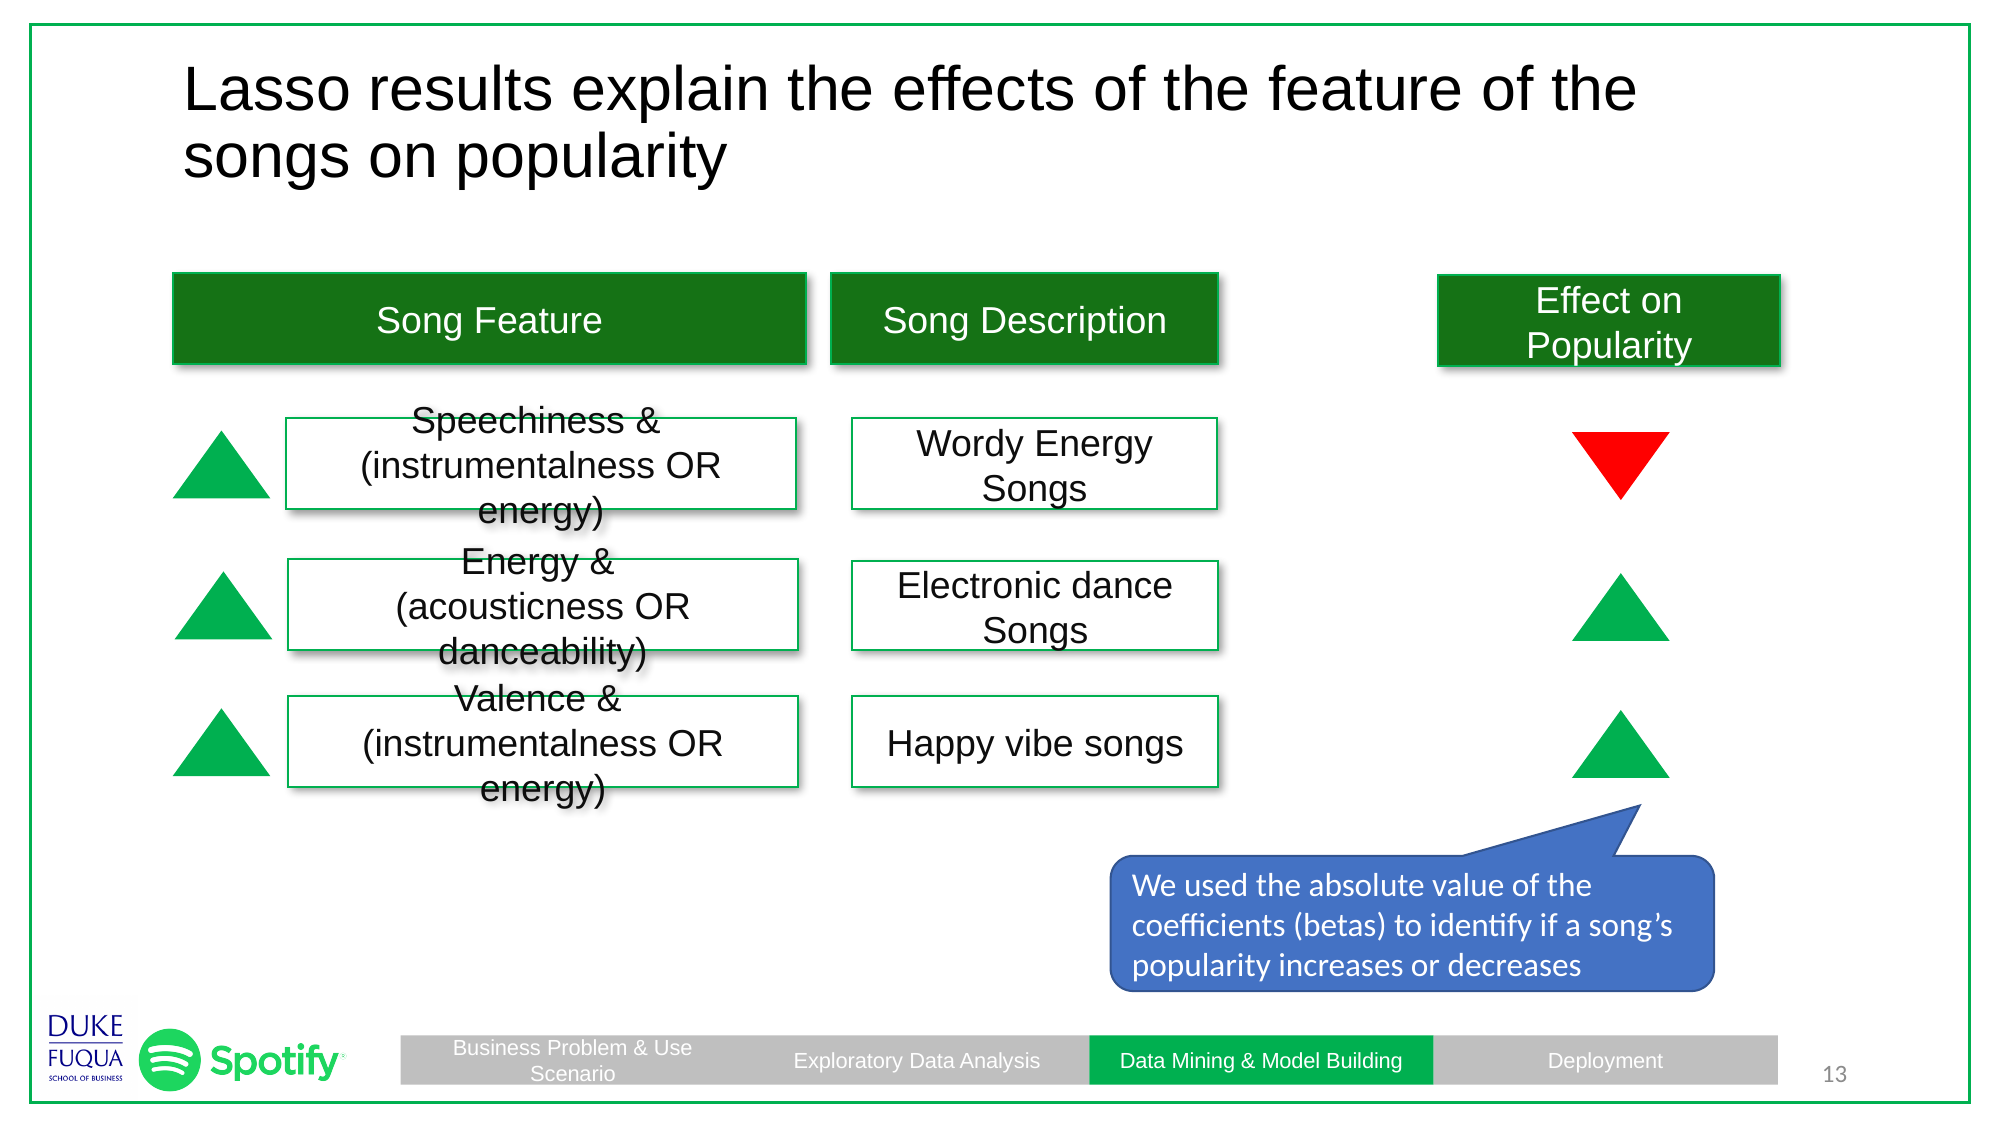

# Lasso results explain the effects of the feature of the songs on popularity
Song Feature
Song Description
Effect on Popularity
Speechiness &
(instrumentalness OR energy)
Wordy Energy Songs

Energy &
(acousticness OR danceability)
Electronic dance Songs

Valence &
(instrumentalness OR energy)
Happy vibe songs

We used the absolute value of the coefficients (betas) to identify if a song’s popularity increases or decreases
13